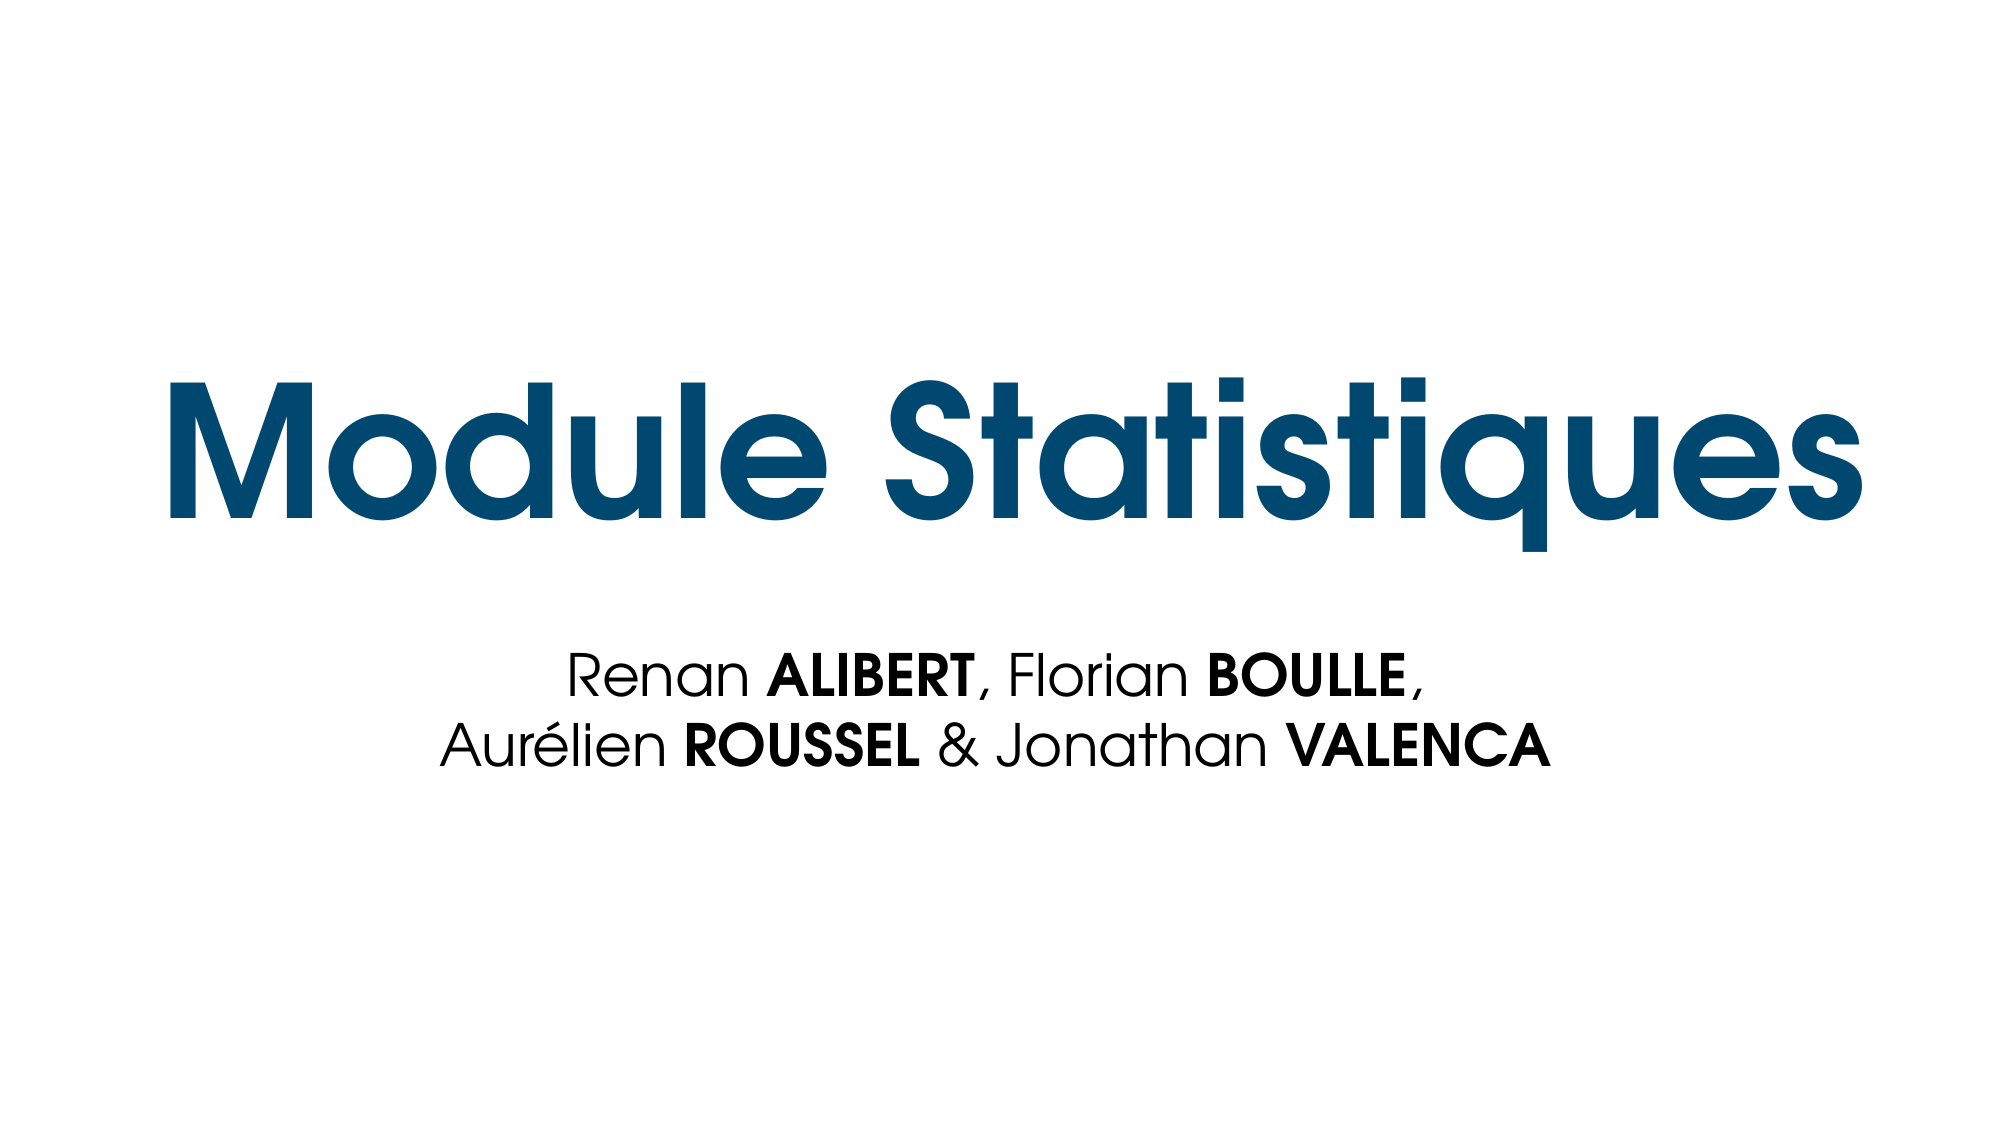

Module Statistiques
Renan ALIBERT, Florian BOULLE,
Aurélien ROUSSEL & Jonathan VALENCA